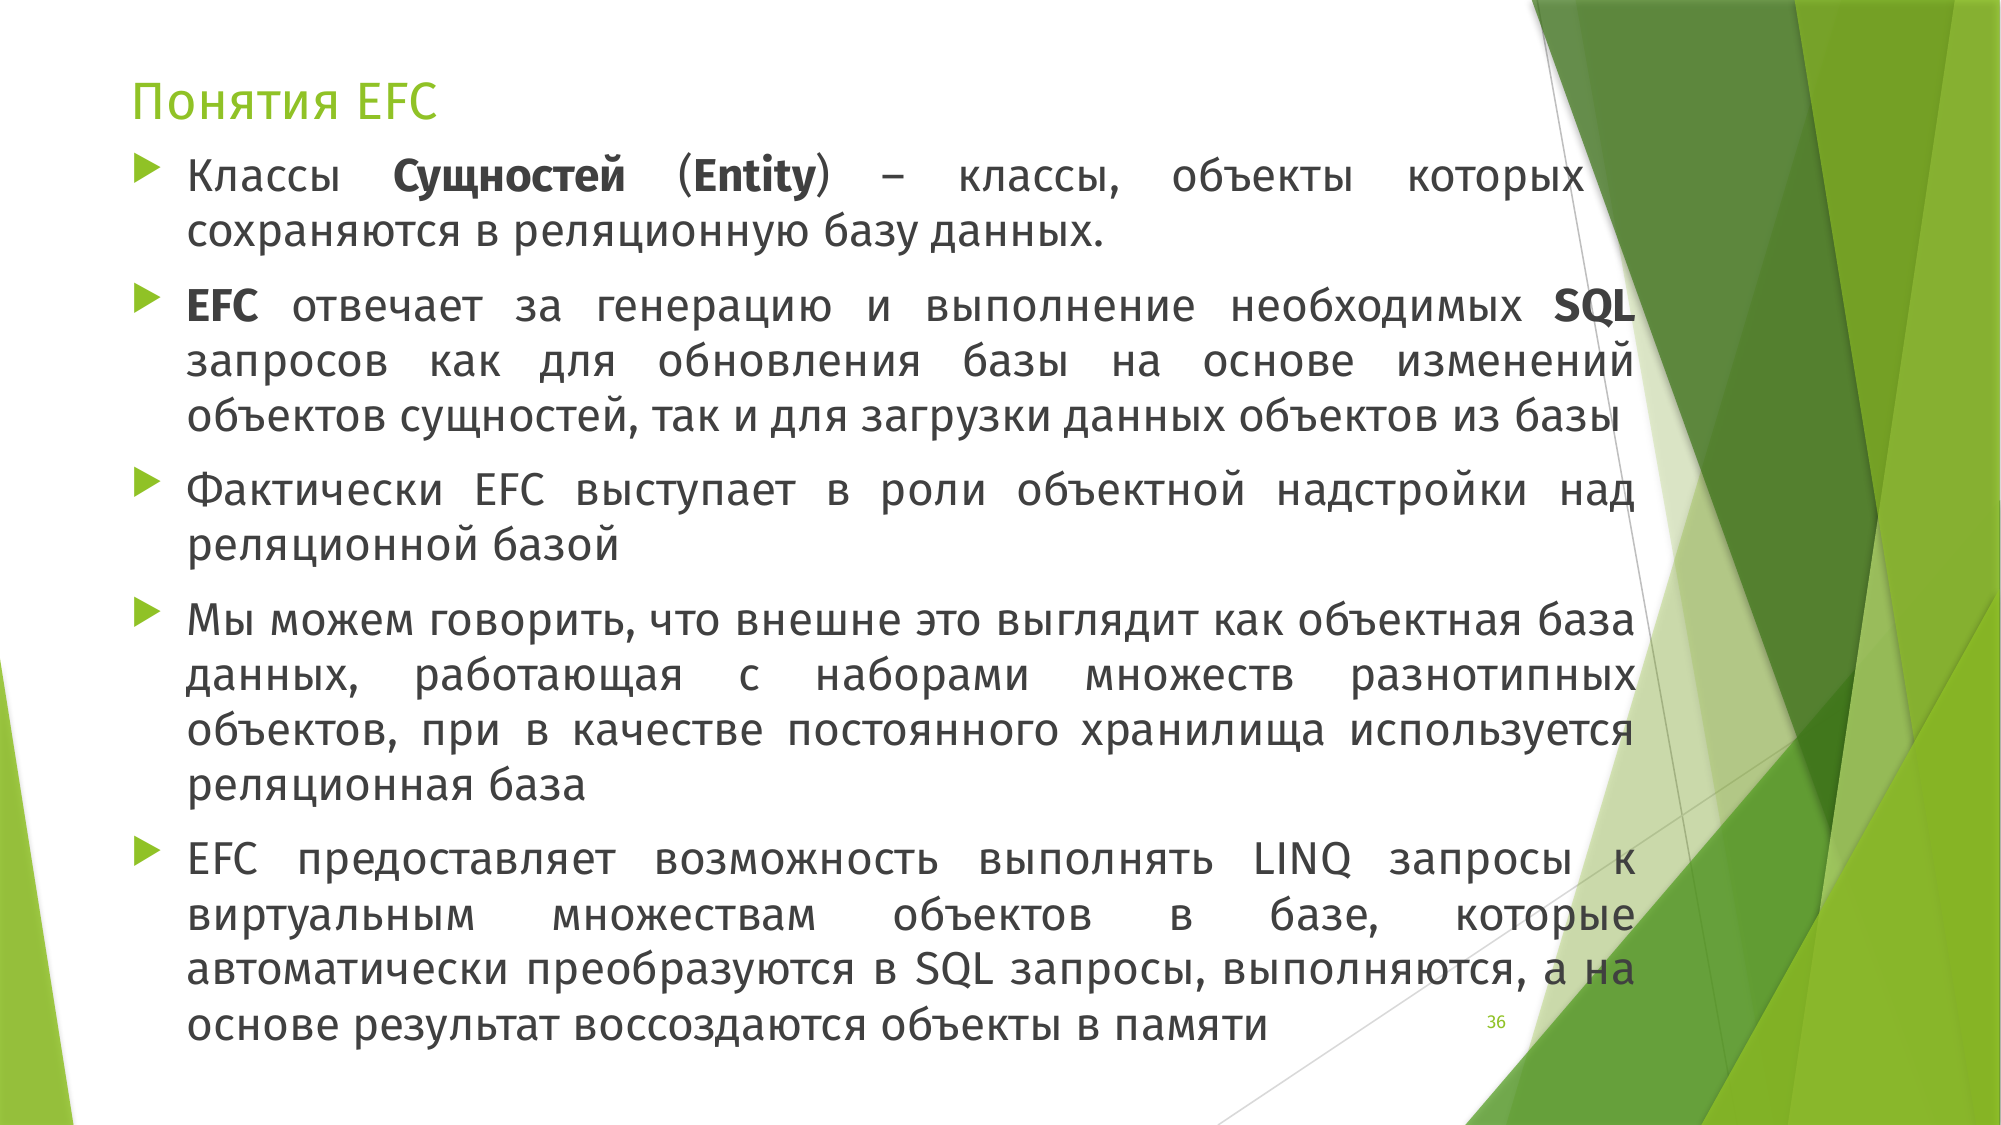

# Понятия EFC
Классы Сущностей (Entity) – классы, объекты которых  сохраняются в реляционную базу данных.
EFC отвечает за генерацию и выполнение необходимых SQL запросов как для обновления базы на основе изменений объектов сущностей, так и для загрузки данных объектов из базы
Фактически EFC выступает в роли объектной надстройки над реляционной базой
Мы можем говорить, что внешне это выглядит как объектная база данных, работающая с наборами множеств разнотипных объектов, при в качестве постоянного хранилища используется реляционная база
EFC предоставляет возможность выполнять LINQ запросы к виртуальным множествам объектов в базе, которые автоматически преобразуются в SQL запросы, выполняются, а на основе результат воссоздаются объекты в памяти

36